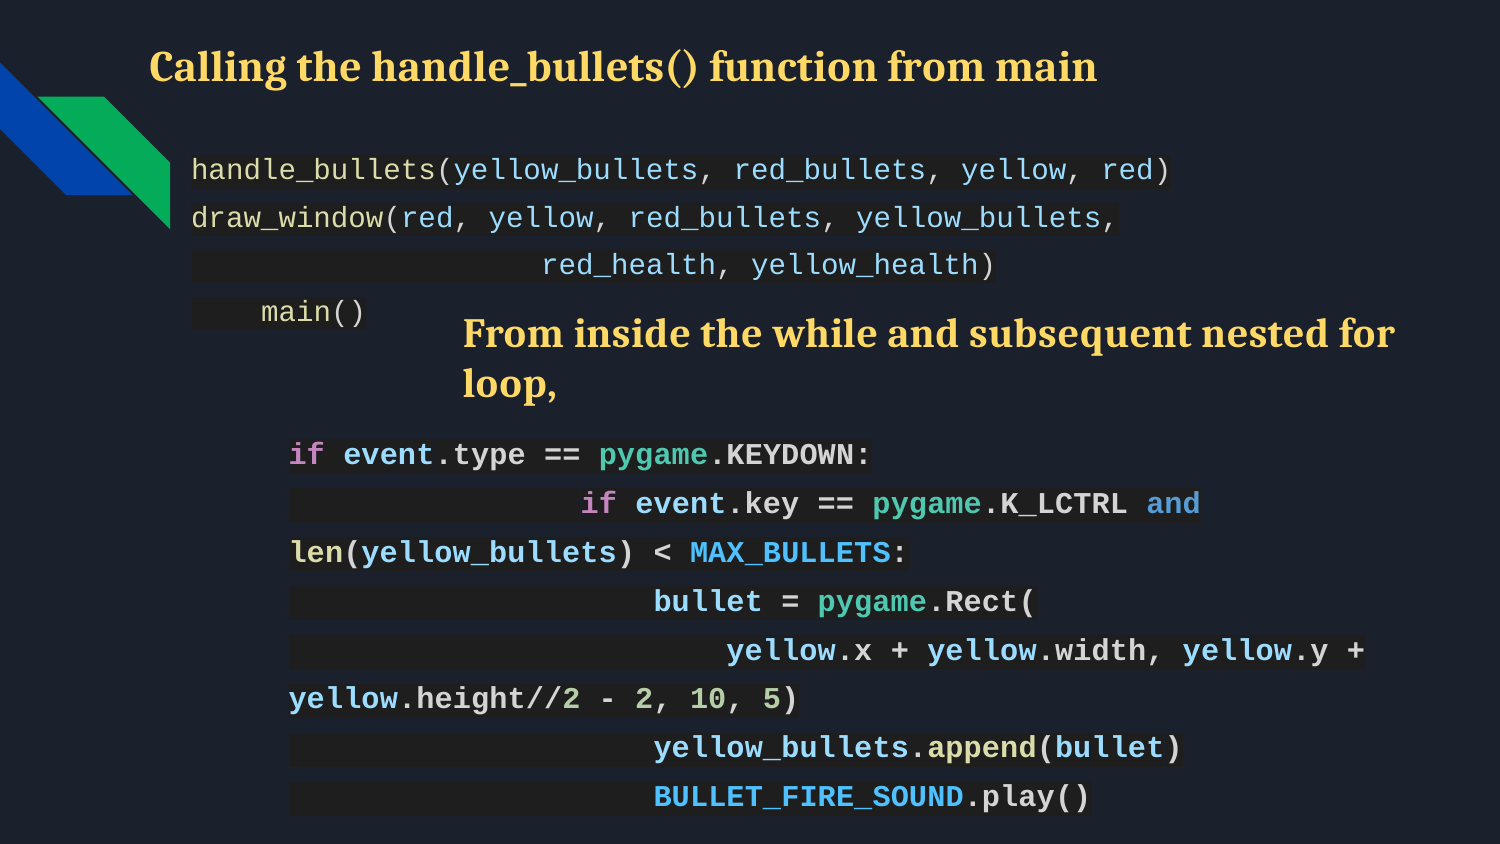

Calling the handle_bullets() function from main
# handle_bullets(yellow_bullets, red_bullets, yellow, red)
draw_window(red, yellow, red_bullets, yellow_bullets,
                    red_health, yellow_health)
    main()

From inside the while and subsequent nested for loop,
if event.type == pygame.KEYDOWN:
                if event.key == pygame.K_LCTRL and len(yellow_bullets) < MAX_BULLETS:
                    bullet = pygame.Rect(
                        yellow.x + yellow.width, yellow.y + yellow.height//2 - 2, 10, 5)
                    yellow_bullets.append(bullet)
                    BULLET_FIRE_SOUND.play()